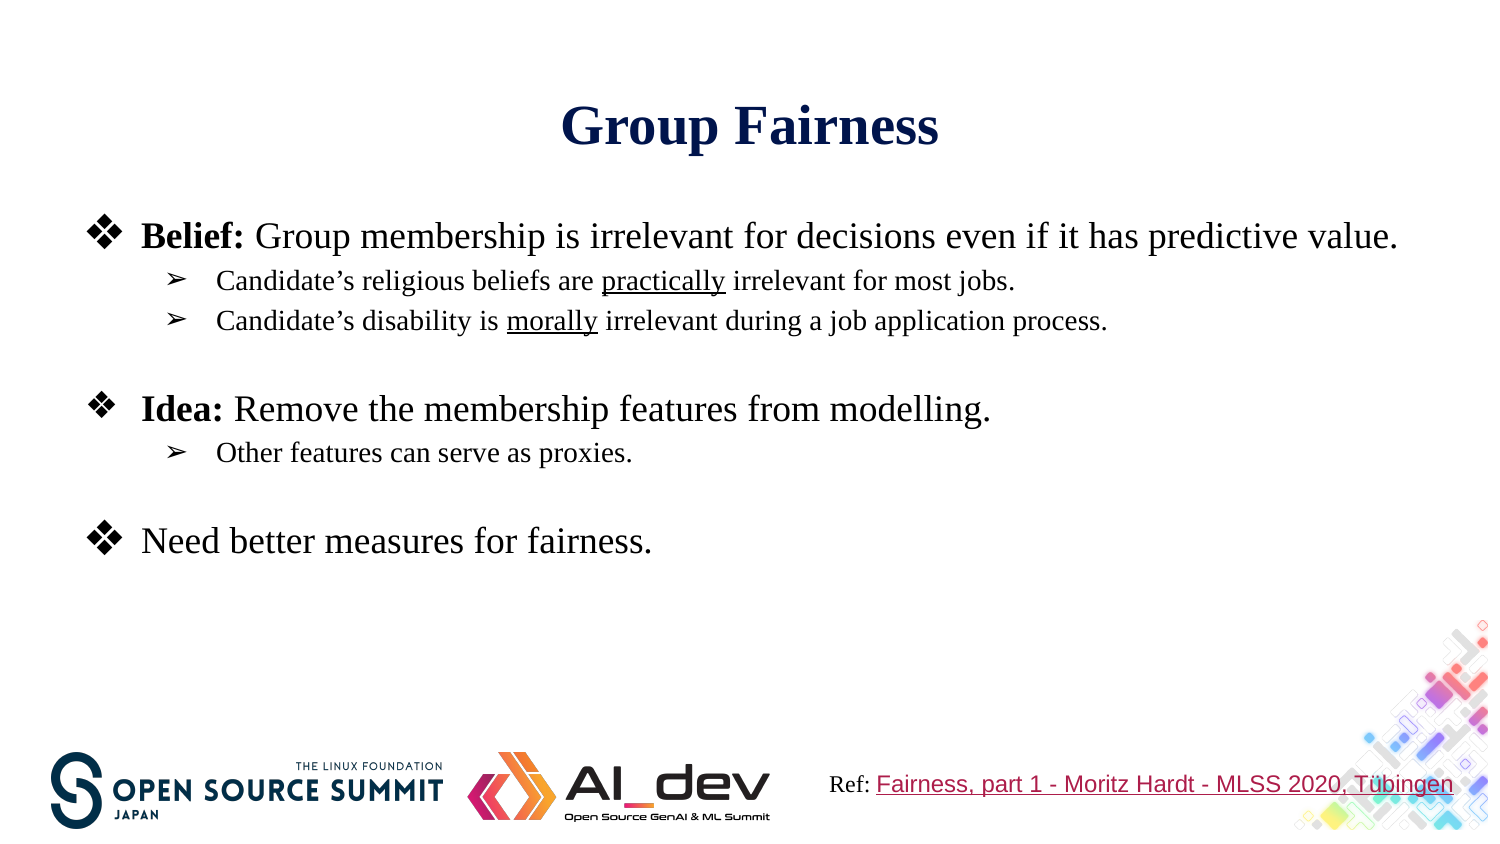

# Group Fairness
Belief: Group membership is irrelevant for decisions even if it has predictive value.
Candidate’s religious beliefs are practically irrelevant for most jobs.
Candidate’s disability is morally irrelevant during a job application process.
Idea: Remove the membership features from modelling.
Other features can serve as proxies.
Need better measures for fairness.
Ref: Fairness, part 1 - Moritz Hardt - MLSS 2020, Tübingen